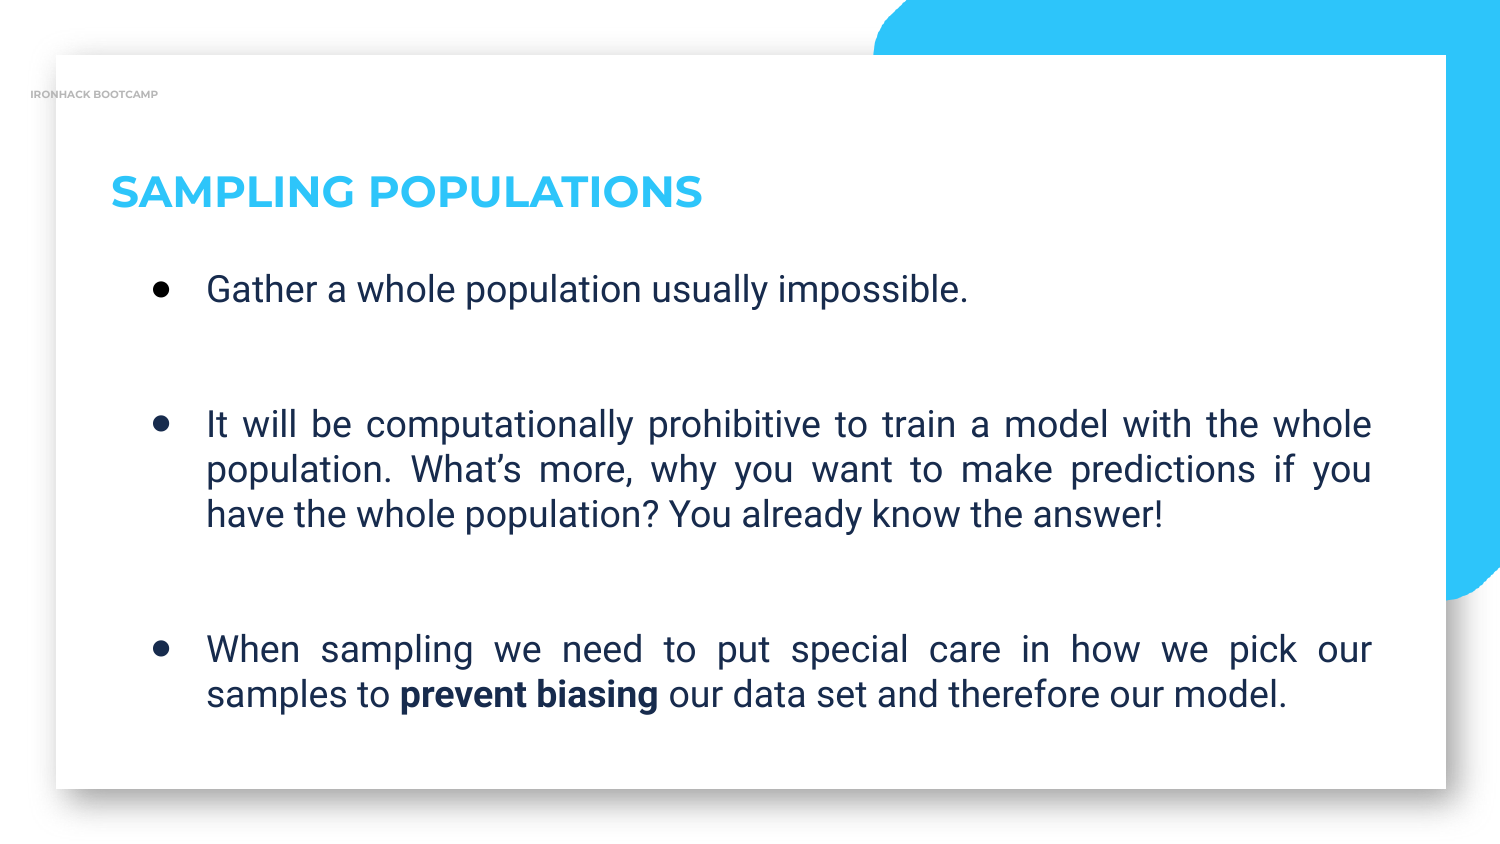

IRONHACK BOOTCAMP
SAMPLING POPULATIONS
Gather a whole population usually impossible.

It will be computationally prohibitive to train a model with the whole population. What’s more, why you want to make predictions if you have the whole population? You already know the answer!

When sampling we need to put special care in how we pick our samples to prevent biasing our data set and therefore our model.